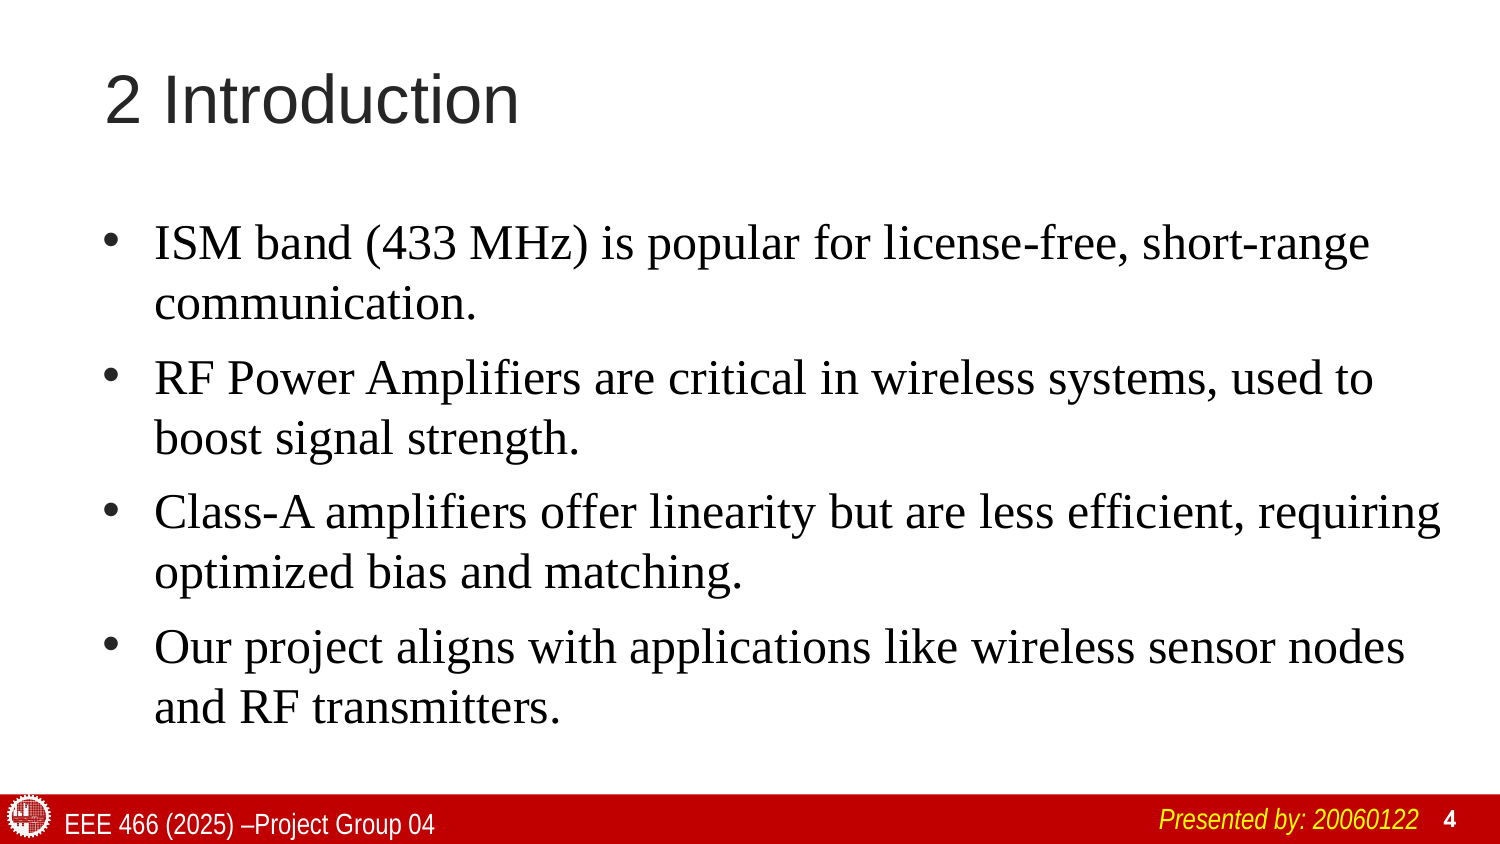

# 2 Introduction
ISM band (433 MHz) is popular for license-free, short-range communication.
RF Power Amplifiers are critical in wireless systems, used to boost signal strength.
Class-A amplifiers offer linearity but are less efficient, requiring optimized bias and matching.
Our project aligns with applications like wireless sensor nodes and RF transmitters.

Presented by: 20060122
EEE 466 (2025) –Project Group 04
4